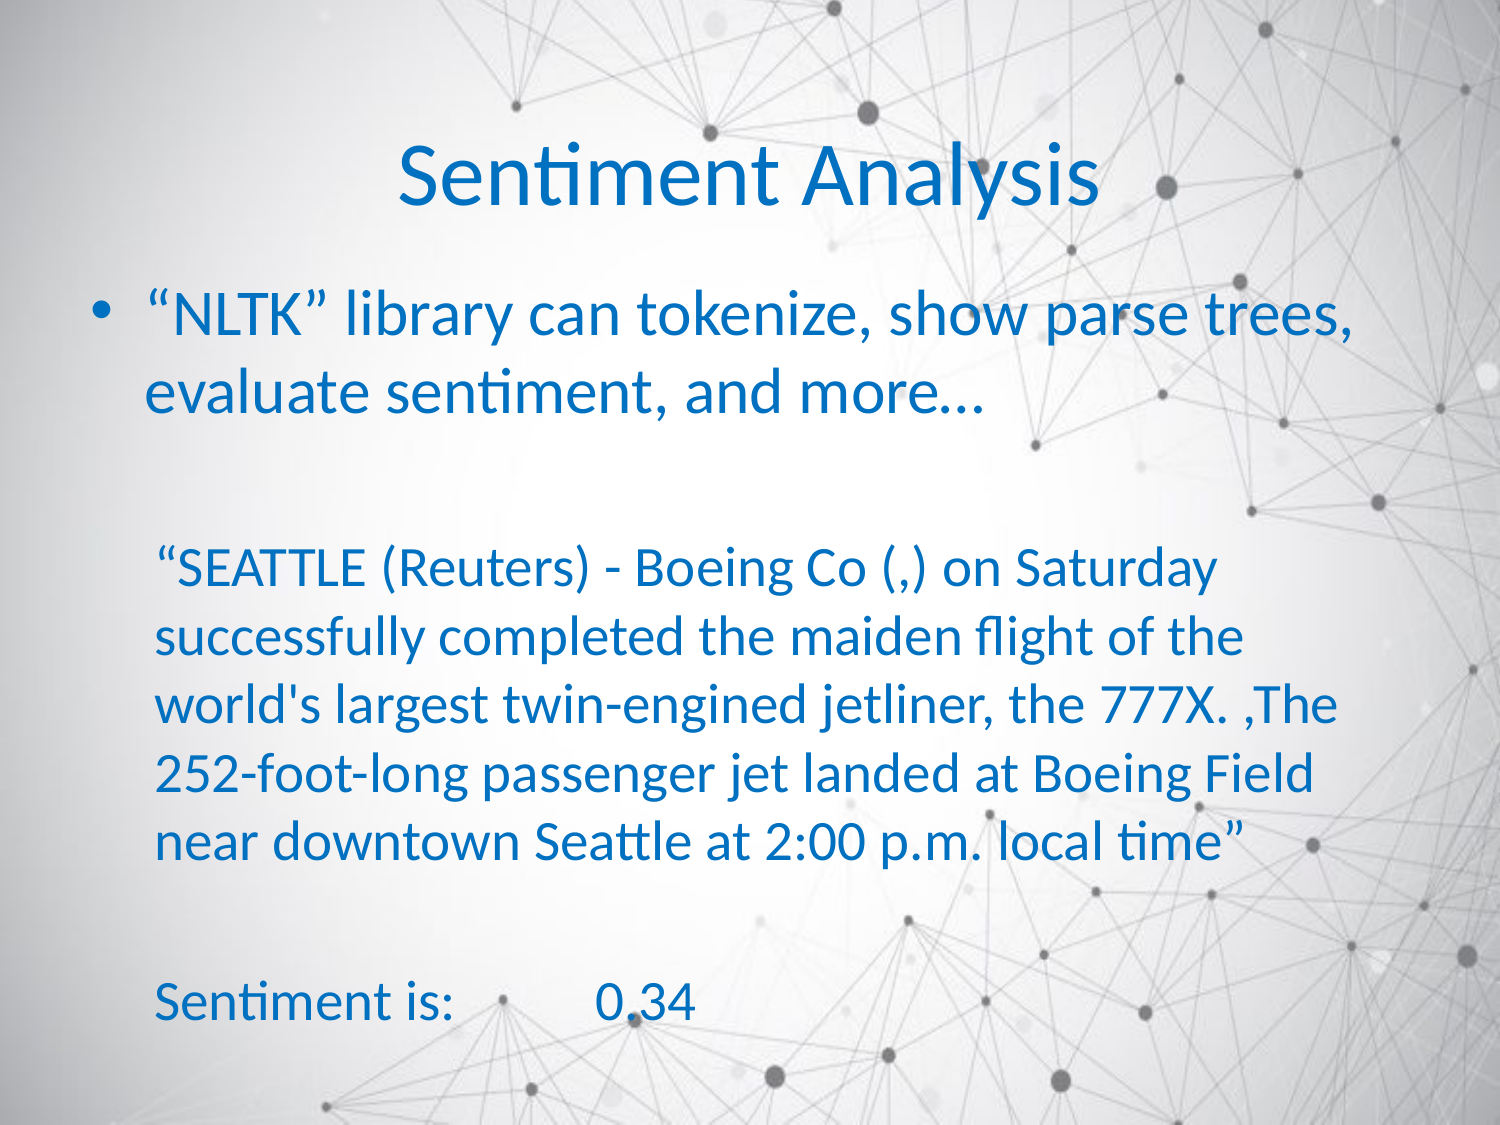

# Sentiment Analysis
“NLTK” library can tokenize, show parse trees, evaluate sentiment, and more…

“SEATTLE (Reuters) - Boeing Co (,) on Saturday successfully completed the maiden flight of the world's largest twin-engined jetliner, the 777X. ,The 252-foot-long passenger jet landed at Boeing Field near downtown Seattle at 2:00 p.m. local time”

Sentiment is:  	0.34